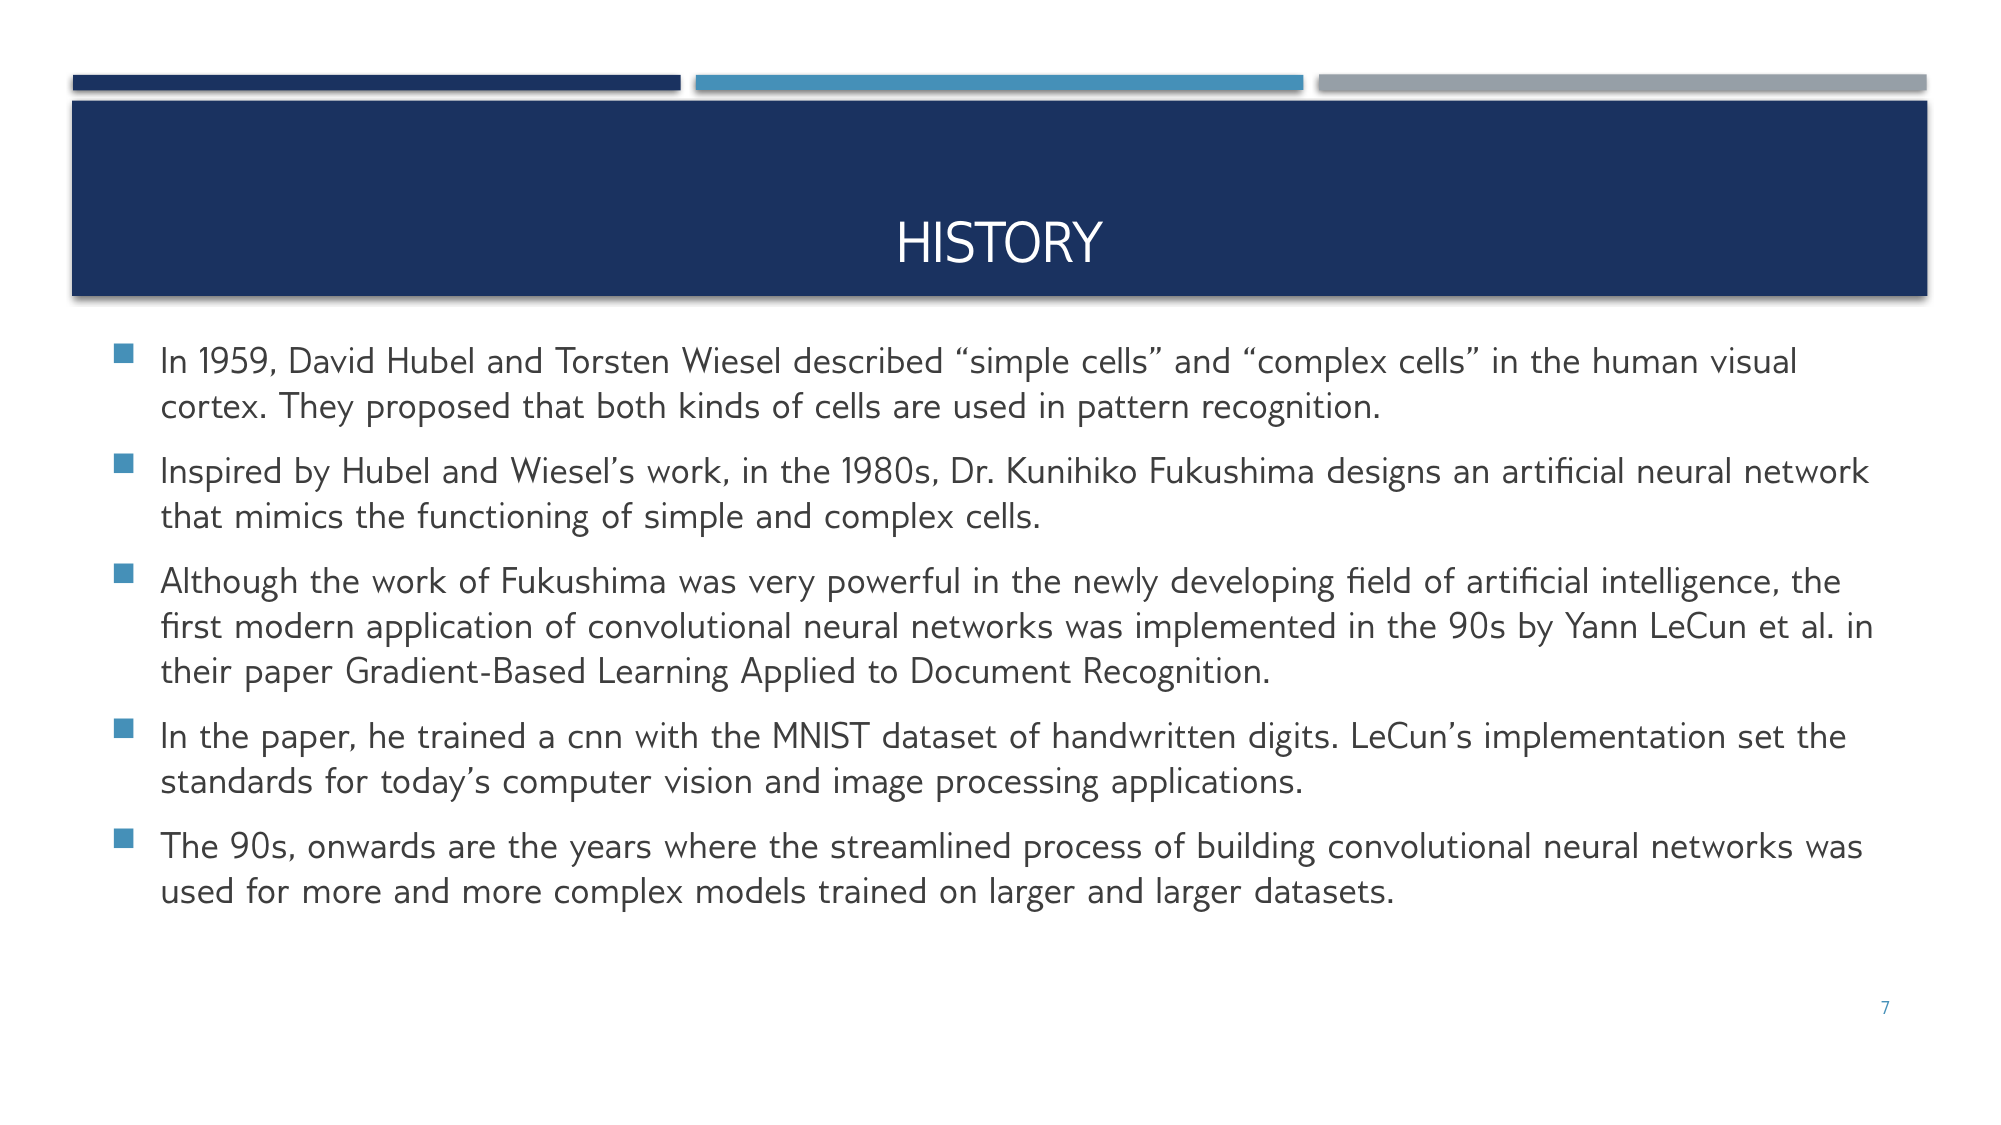

# History
In 1959, David Hubel and Torsten Wiesel described “simple cells” and “complex cells” in the human visual cortex. They proposed that both kinds of cells are used in pattern recognition.
Inspired by Hubel and Wiesel’s work, in the 1980s, Dr. Kunihiko Fukushima designs an artificial neural network that mimics the functioning of simple and complex cells.
Although the work of Fukushima was very powerful in the newly developing field of artificial intelligence, the first modern application of convolutional neural networks was implemented in the 90s by Yann LeCun et al. in their paper Gradient-Based Learning Applied to Document Recognition.
In the paper, he trained a cnn with the MNIST dataset of handwritten digits. LeCun’s implementation set the standards for today’s computer vision and image processing applications.
The 90s, onwards are the years where the streamlined process of building convolutional neural networks was used for more and more complex models trained on larger and larger datasets.

7